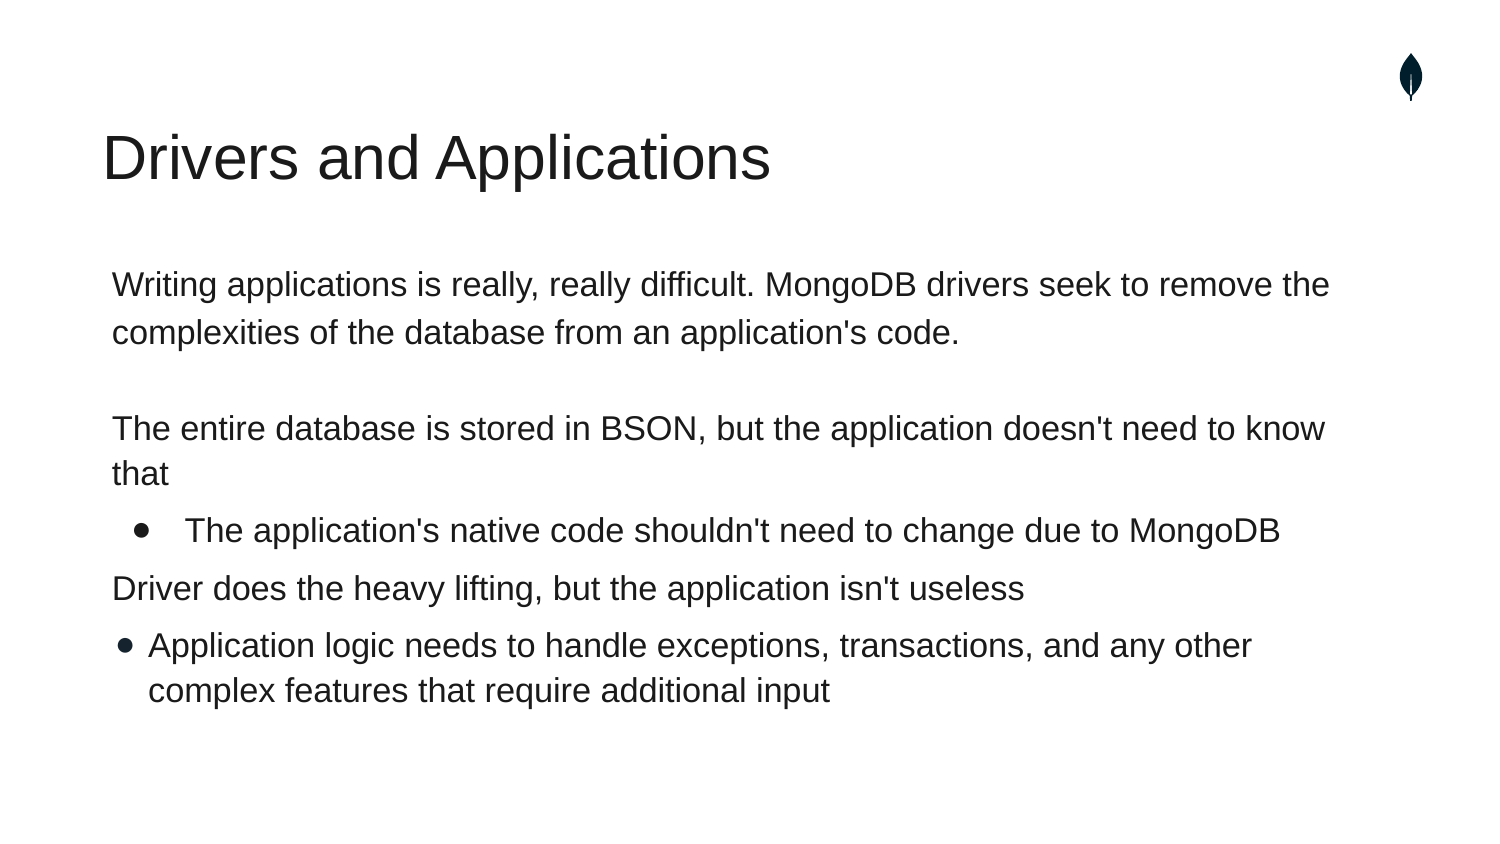

Drivers and Applications

Writing applications is really, really difficult. MongoDB drivers seek to remove the complexities of the database from an application's code.
The entire database is stored in BSON, but the application doesn't need to know that
The application's native code shouldn't need to change due to MongoDB
Driver does the heavy lifting, but the application isn't useless
Application logic needs to handle exceptions, transactions, and any other complex features that require additional input